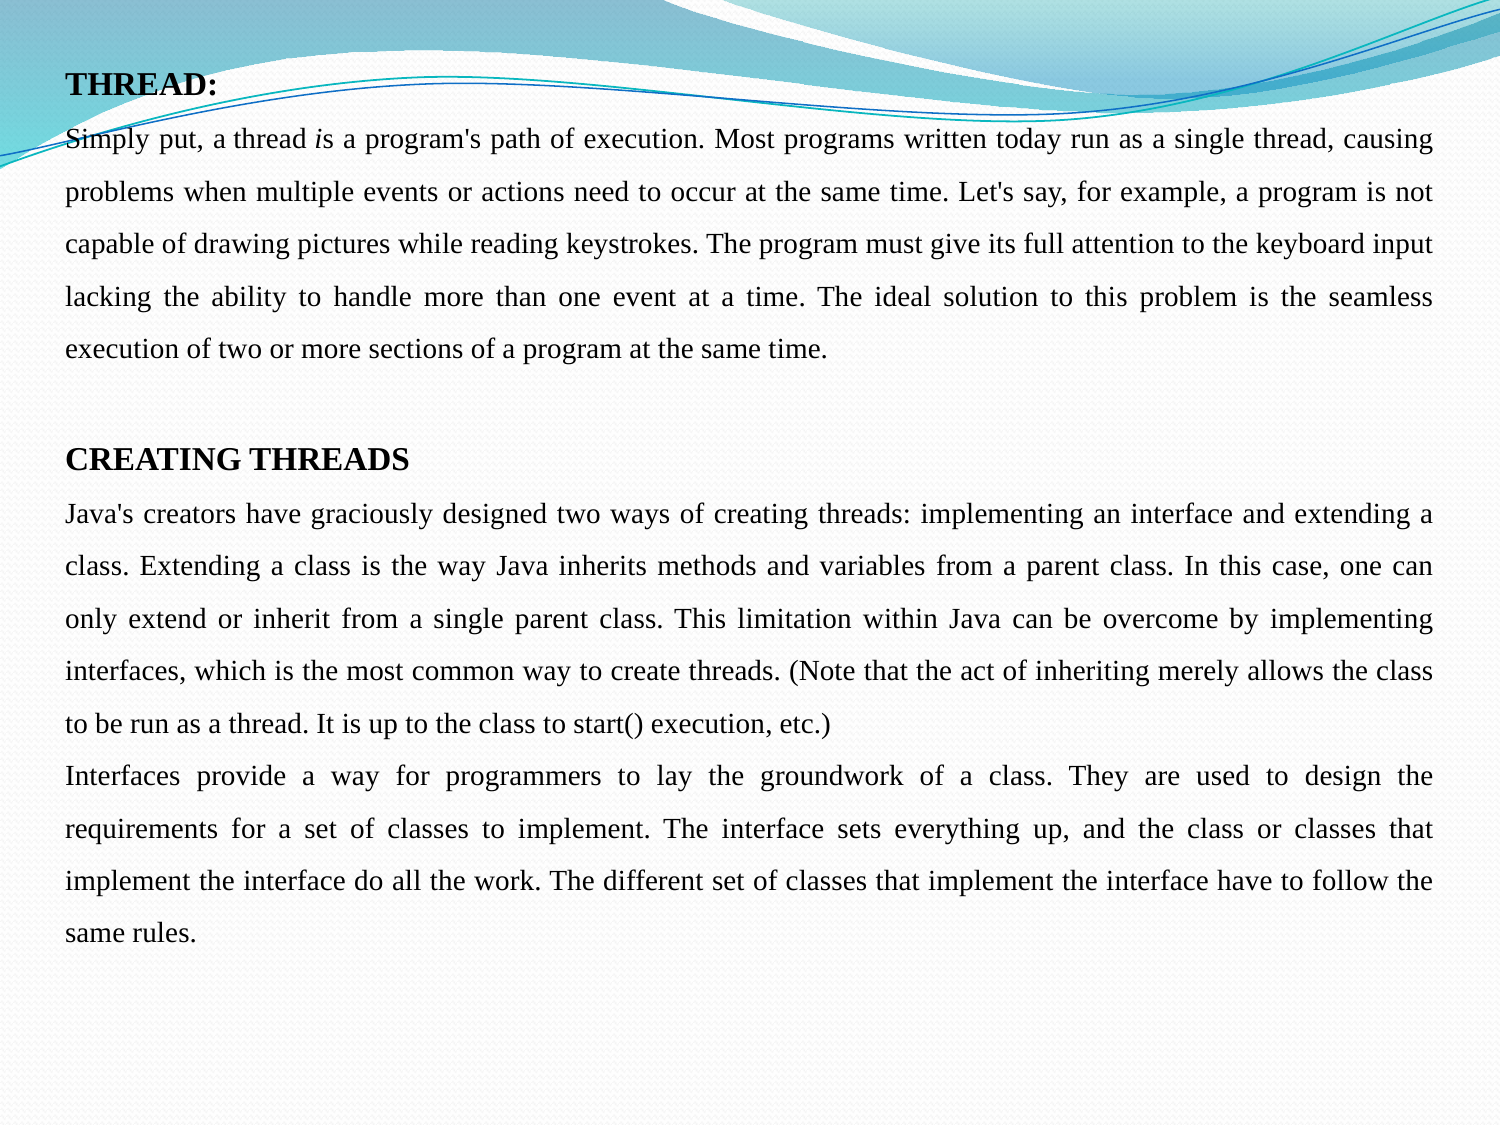

THREAD:
Simply put, a thread is a program's path of execution. Most programs written today run as a single thread, causing problems when multiple events or actions need to occur at the same time. Let's say, for example, a program is not capable of drawing pictures while reading keystrokes. The program must give its full attention to the keyboard input lacking the ability to handle more than one event at a time. The ideal solution to this problem is the seamless execution of two or more sections of a program at the same time.

CREATING THREADS
Java's creators have graciously designed two ways of creating threads: implementing an interface and extending a class. Extending a class is the way Java inherits methods and variables from a parent class. In this case, one can only extend or inherit from a single parent class. This limitation within Java can be overcome by implementing interfaces, which is the most common way to create threads. (Note that the act of inheriting merely allows the class to be run as a thread. It is up to the class to start() execution, etc.)
Interfaces provide a way for programmers to lay the groundwork of a class. They are used to design the requirements for a set of classes to implement. The interface sets everything up, and the class or classes that implement the interface do all the work. The different set of classes that implement the interface have to follow the same rules.